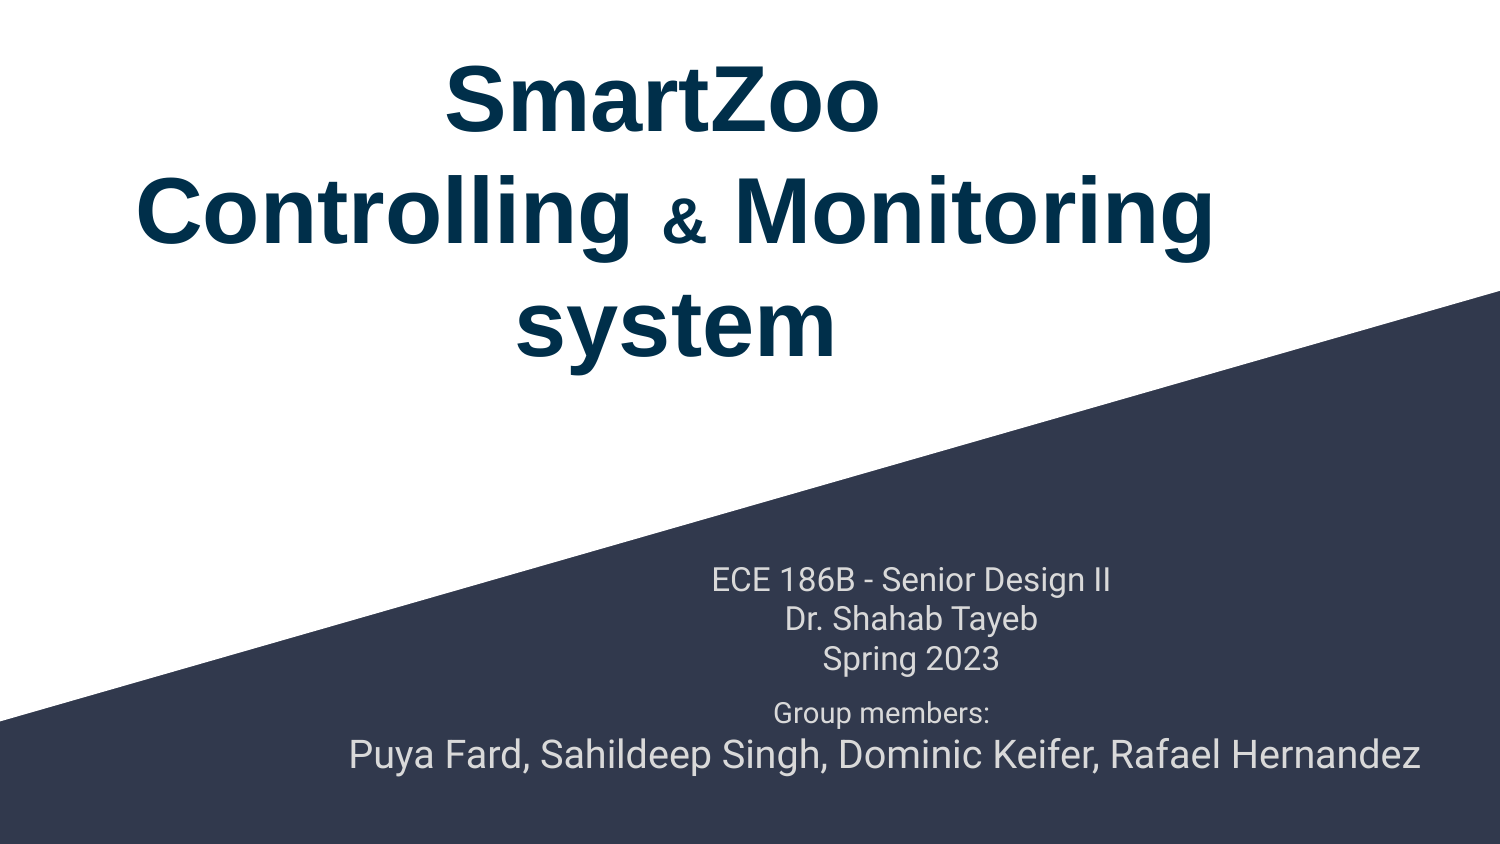

# SmartZoo
Controlling & Monitoring system
ECE 186B - Senior Design II
Dr. Shahab Tayeb
Spring 2023

Group members:
Puya Fard, Sahildeep Singh, Dominic Keifer, Rafael Hernandez